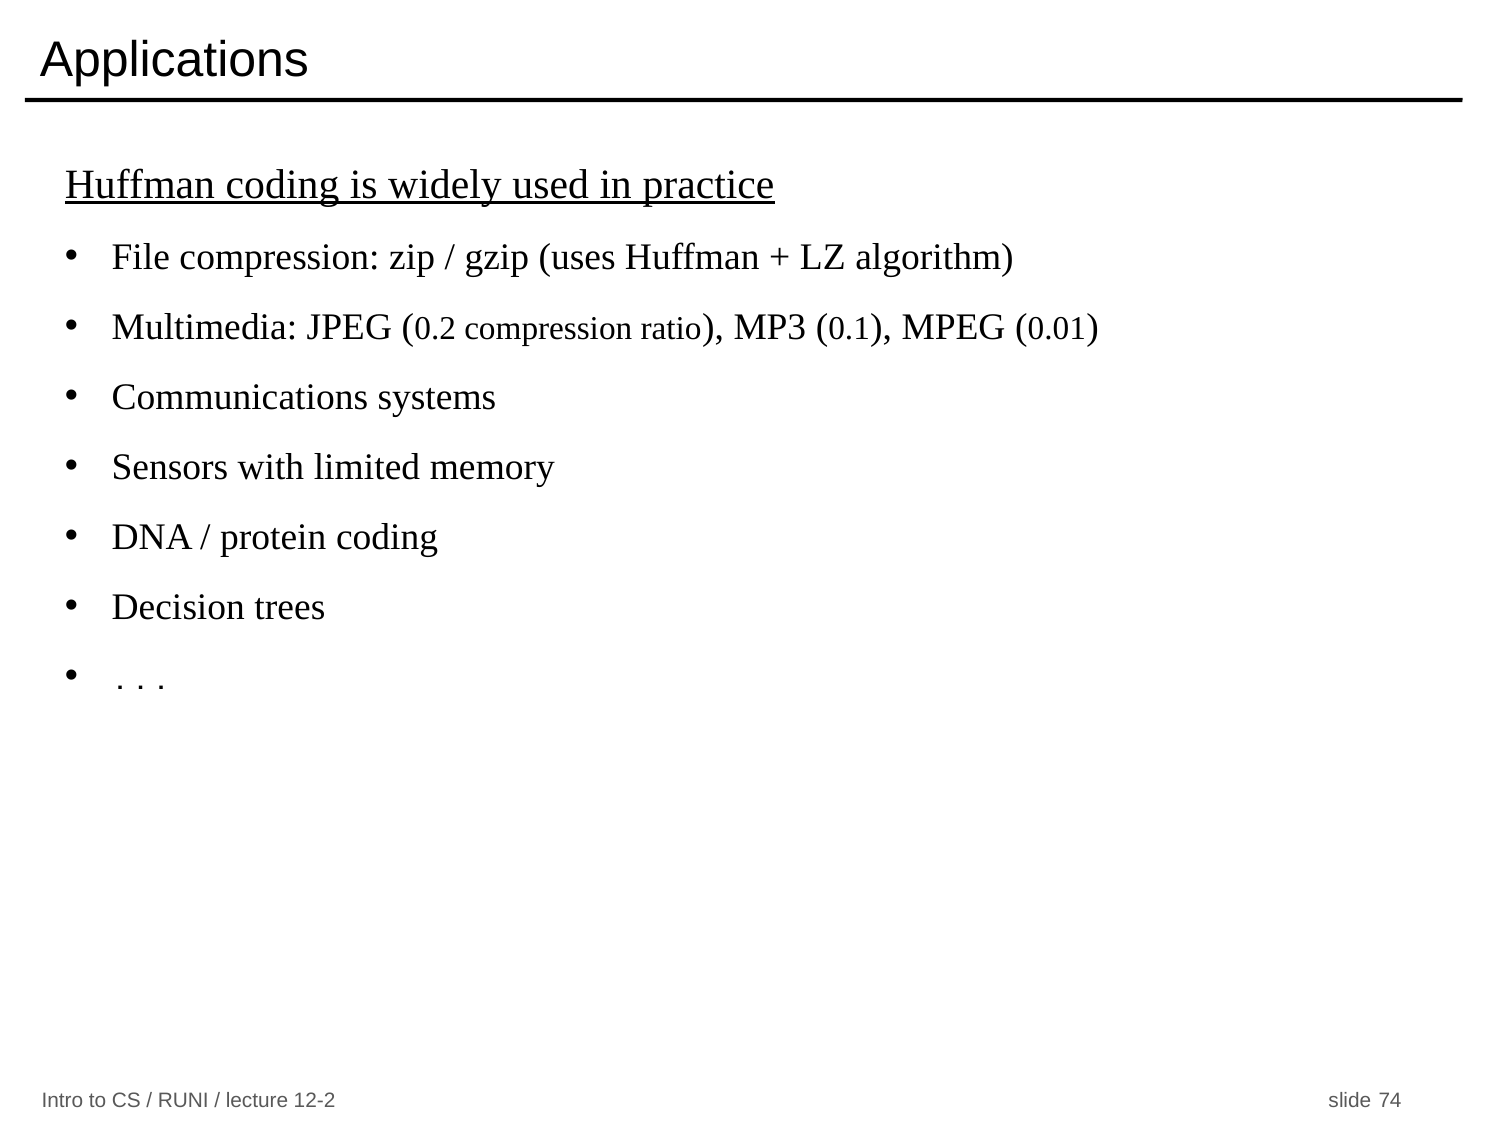

# Applications
Huffman coding is widely used in practice
File compression: zip / gzip (uses Huffman + LZ algorithm)
Multimedia: JPEG (0.2 compression ratio), MP3 (0.1), MPEG (0.01)
Communications systems
Sensors with limited memory
DNA / protein coding
Decision trees
...